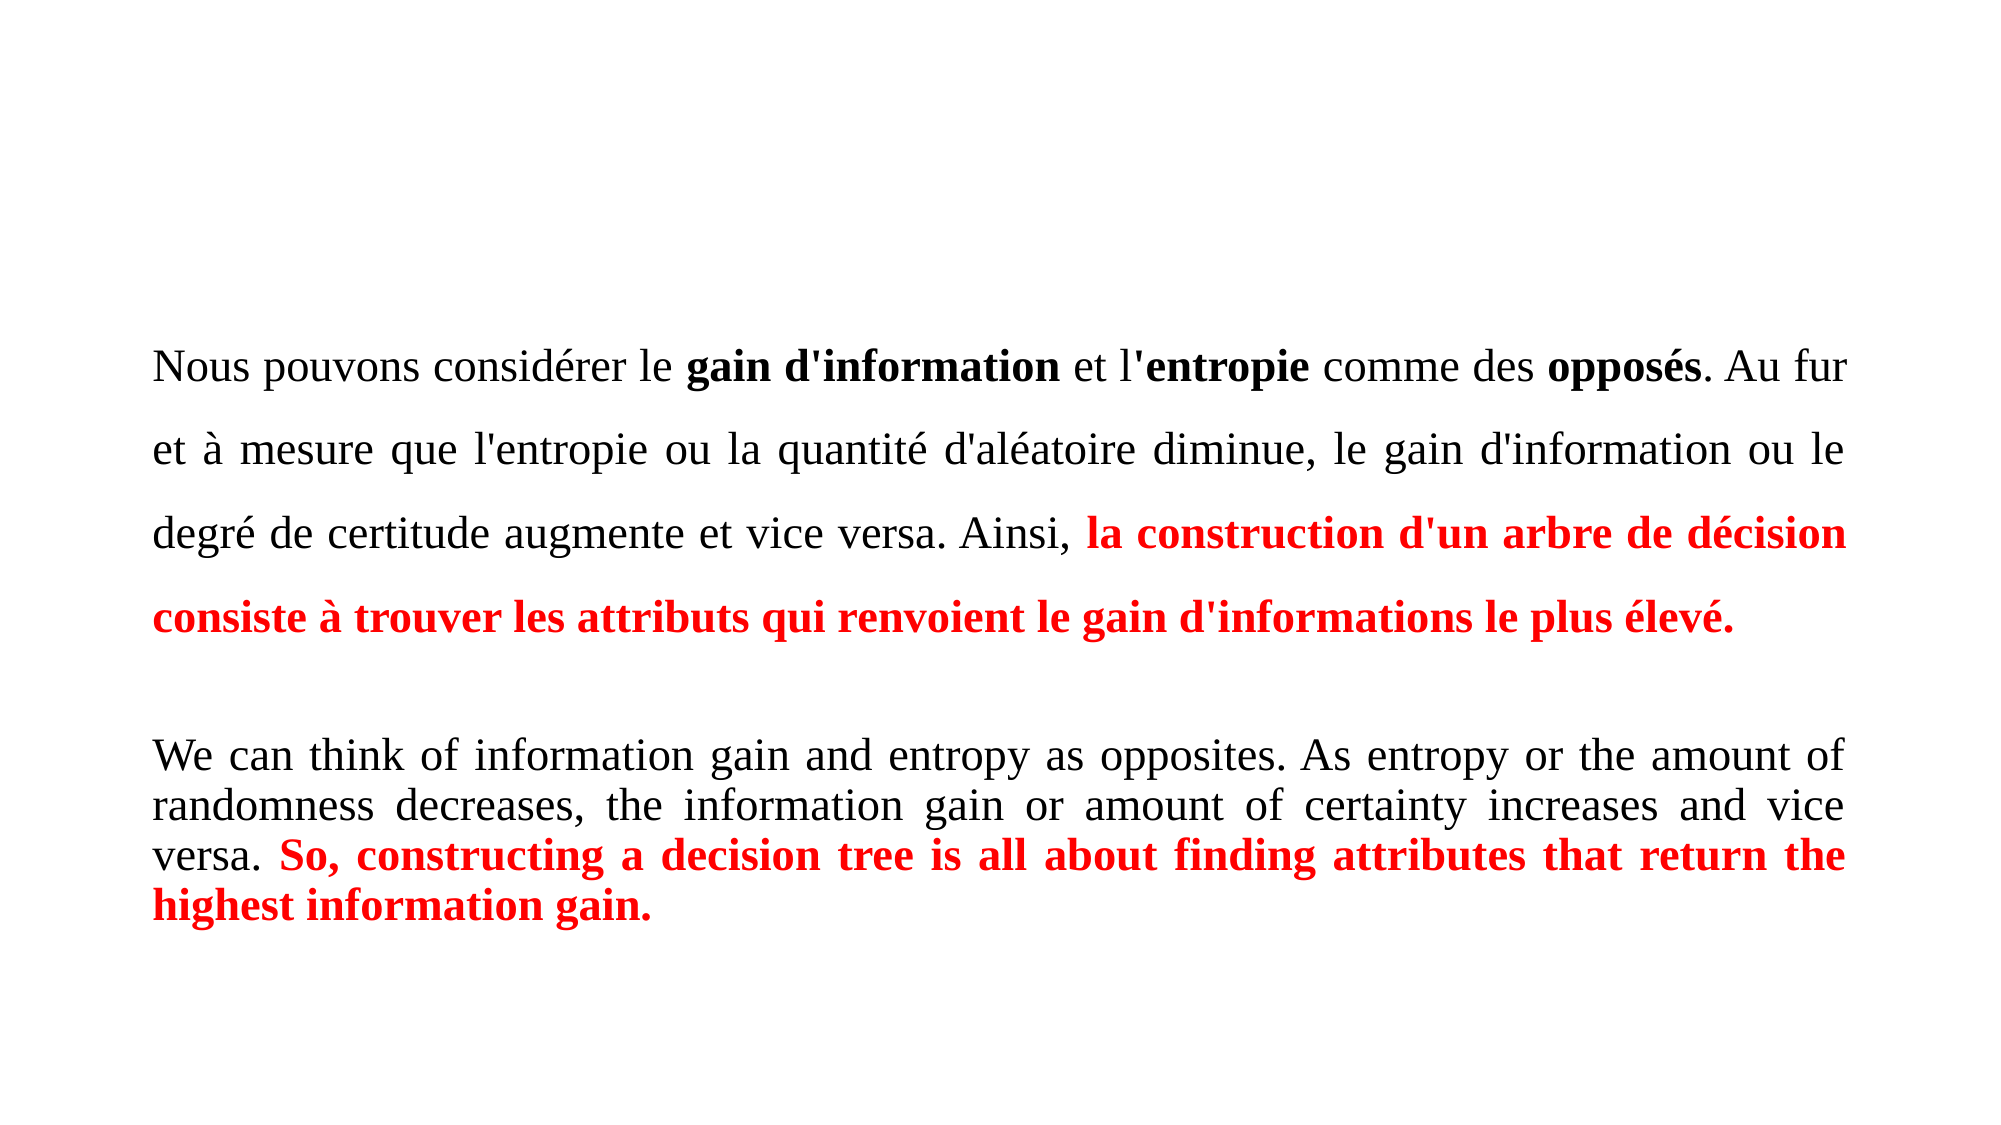

#
Nous pouvons considérer le gain d'information et l'entropie comme des opposés. Au fur et à mesure que l'entropie ou la quantité d'aléatoire diminue, le gain d'information ou le degré de certitude augmente et vice versa. Ainsi, la construction d'un arbre de décision consiste à trouver les attributs qui renvoient le gain d'informations le plus élevé.

We can think of information gain and entropy as opposites. As entropy or the amount of randomness decreases, the information gain or amount of certainty increases and vice versa. So, constructing a decision tree is all about finding attributes that return the highest information gain.